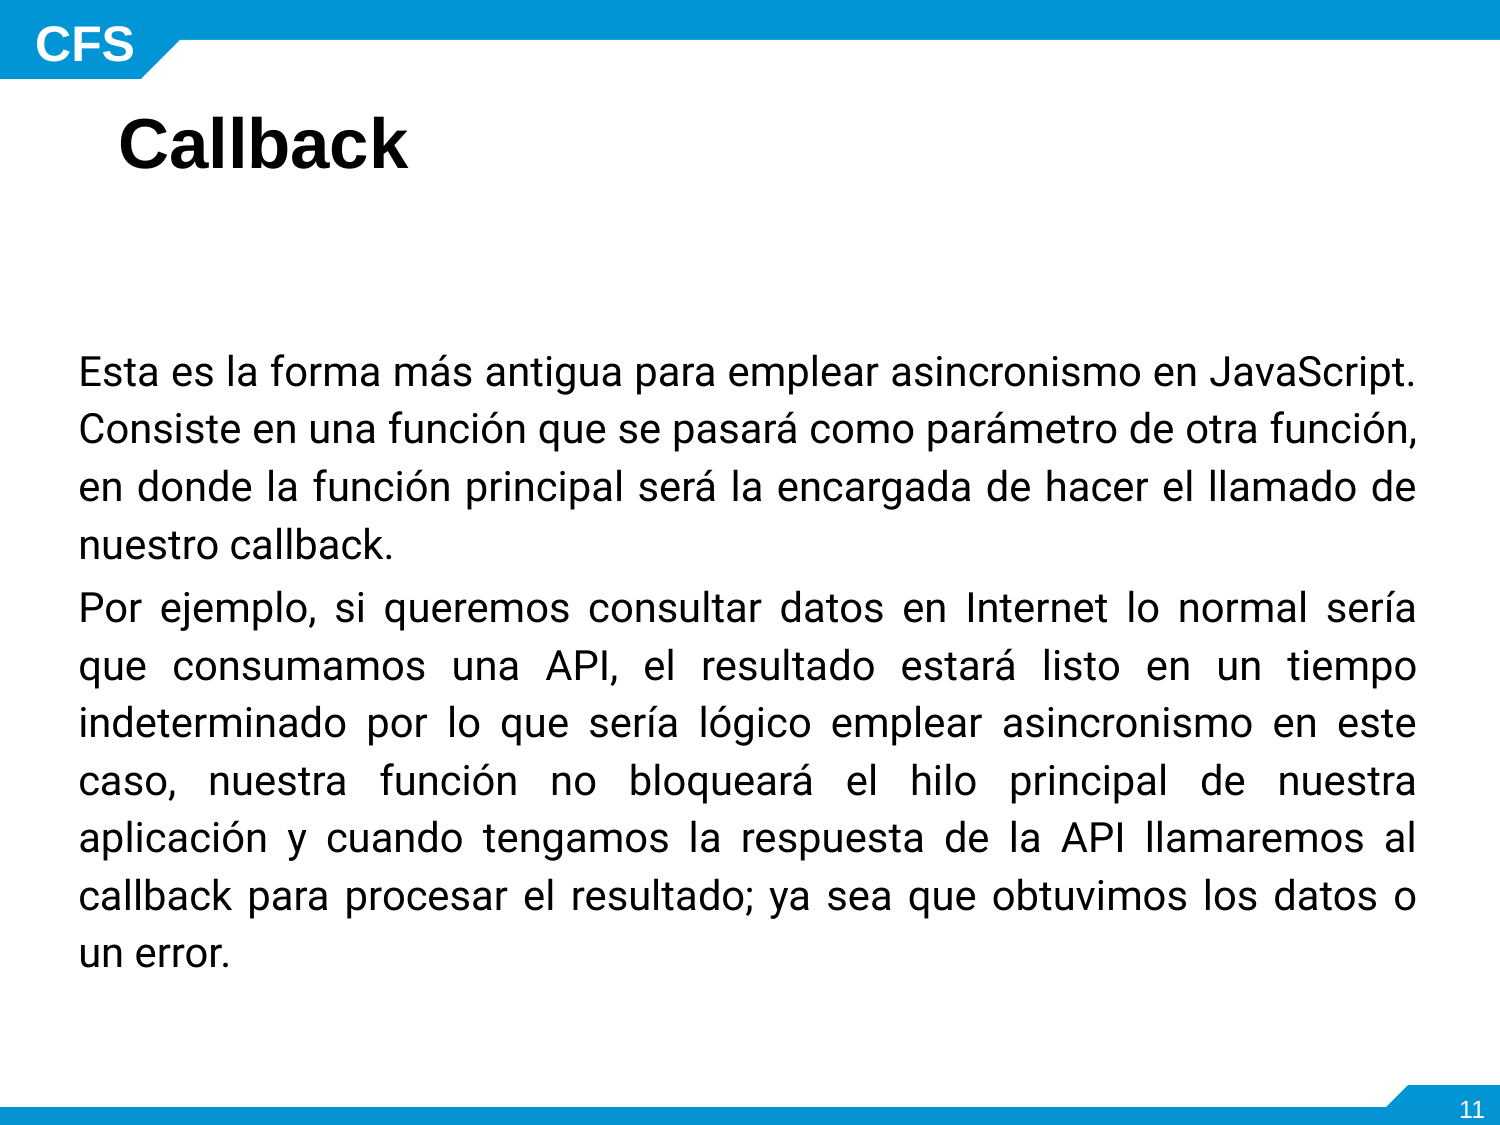

# Callback
Esta es la forma más antigua para emplear asincronismo en JavaScript. Consiste en una función que se pasará como parámetro de otra función, en donde la función principal será la encargada de hacer el llamado de nuestro callback.
Por ejemplo, si queremos consultar datos en Internet lo normal sería que consumamos una API, el resultado estará listo en un tiempo indeterminado por lo que sería lógico emplear asincronismo en este caso, nuestra función no bloqueará el hilo principal de nuestra aplicación y cuando tengamos la respuesta de la API llamaremos al callback para procesar el resultado; ya sea que obtuvimos los datos o un error.

11